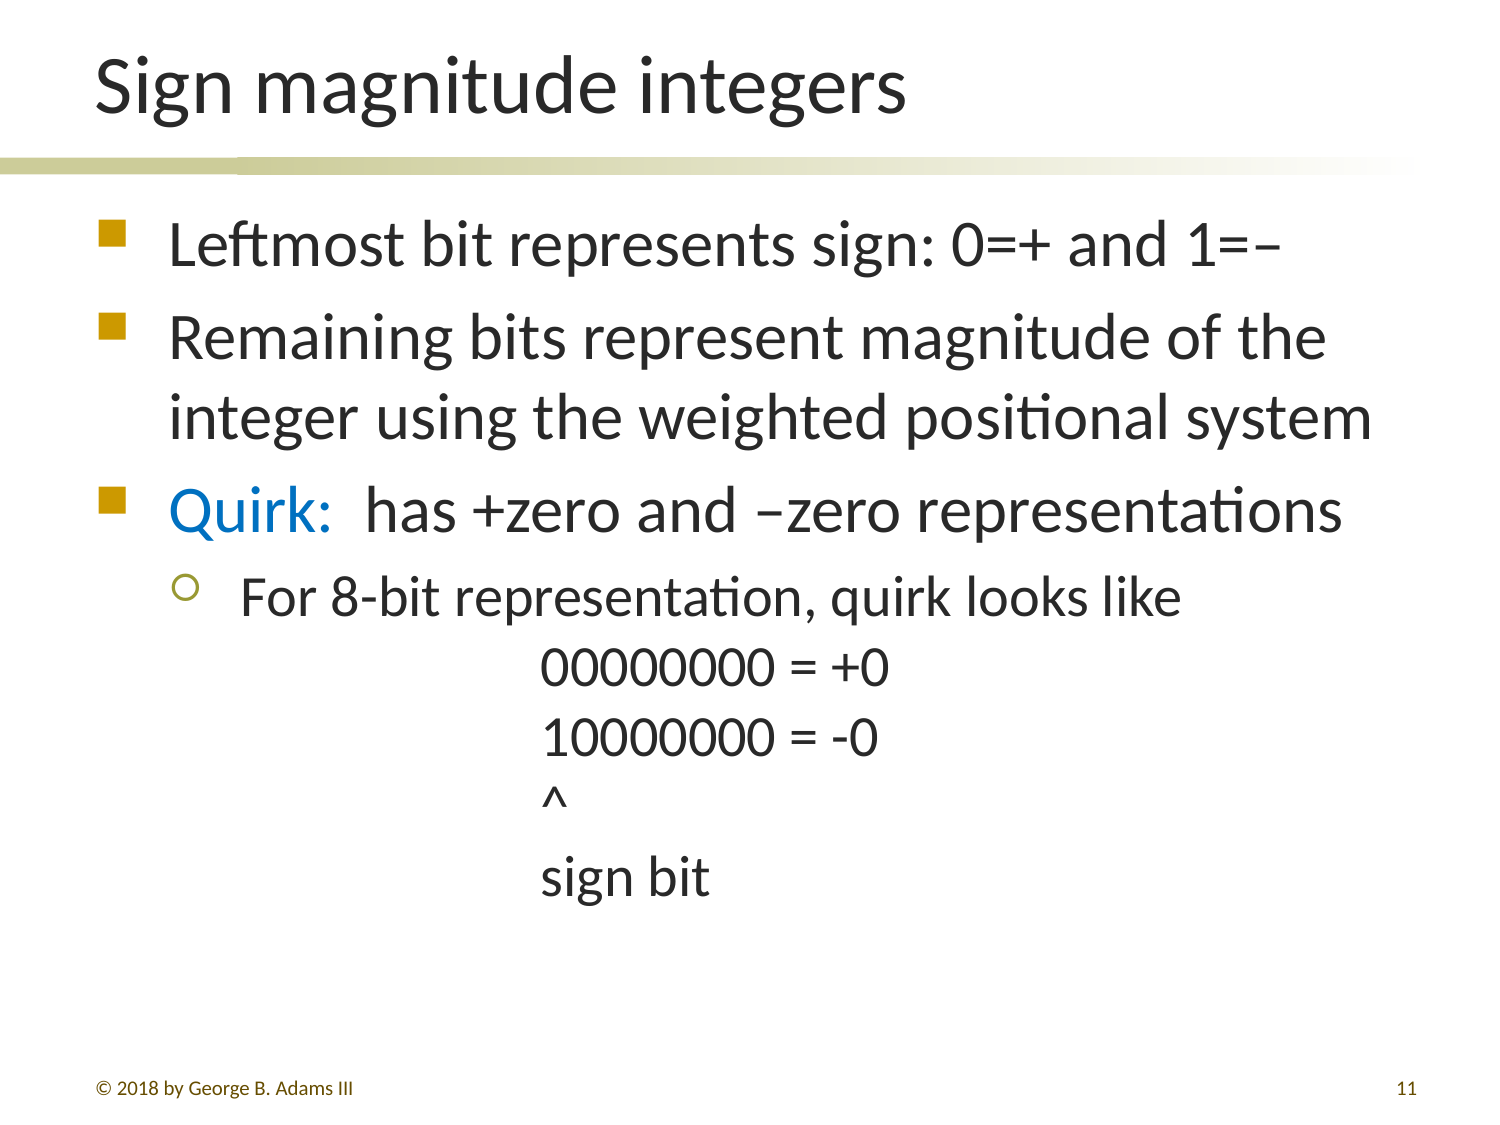

# Sign magnitude integers
Leftmost bit represents sign: 0=+ and 1=–
Remaining bits represent magnitude of the integer using the weighted positional system
Quirk:  has +zero and –zero representations
For 8-bit representation, quirk looks like
		00000000 = +0
		10000000 = -0
		^
		sign bit
© 2018 by George B. Adams III
11